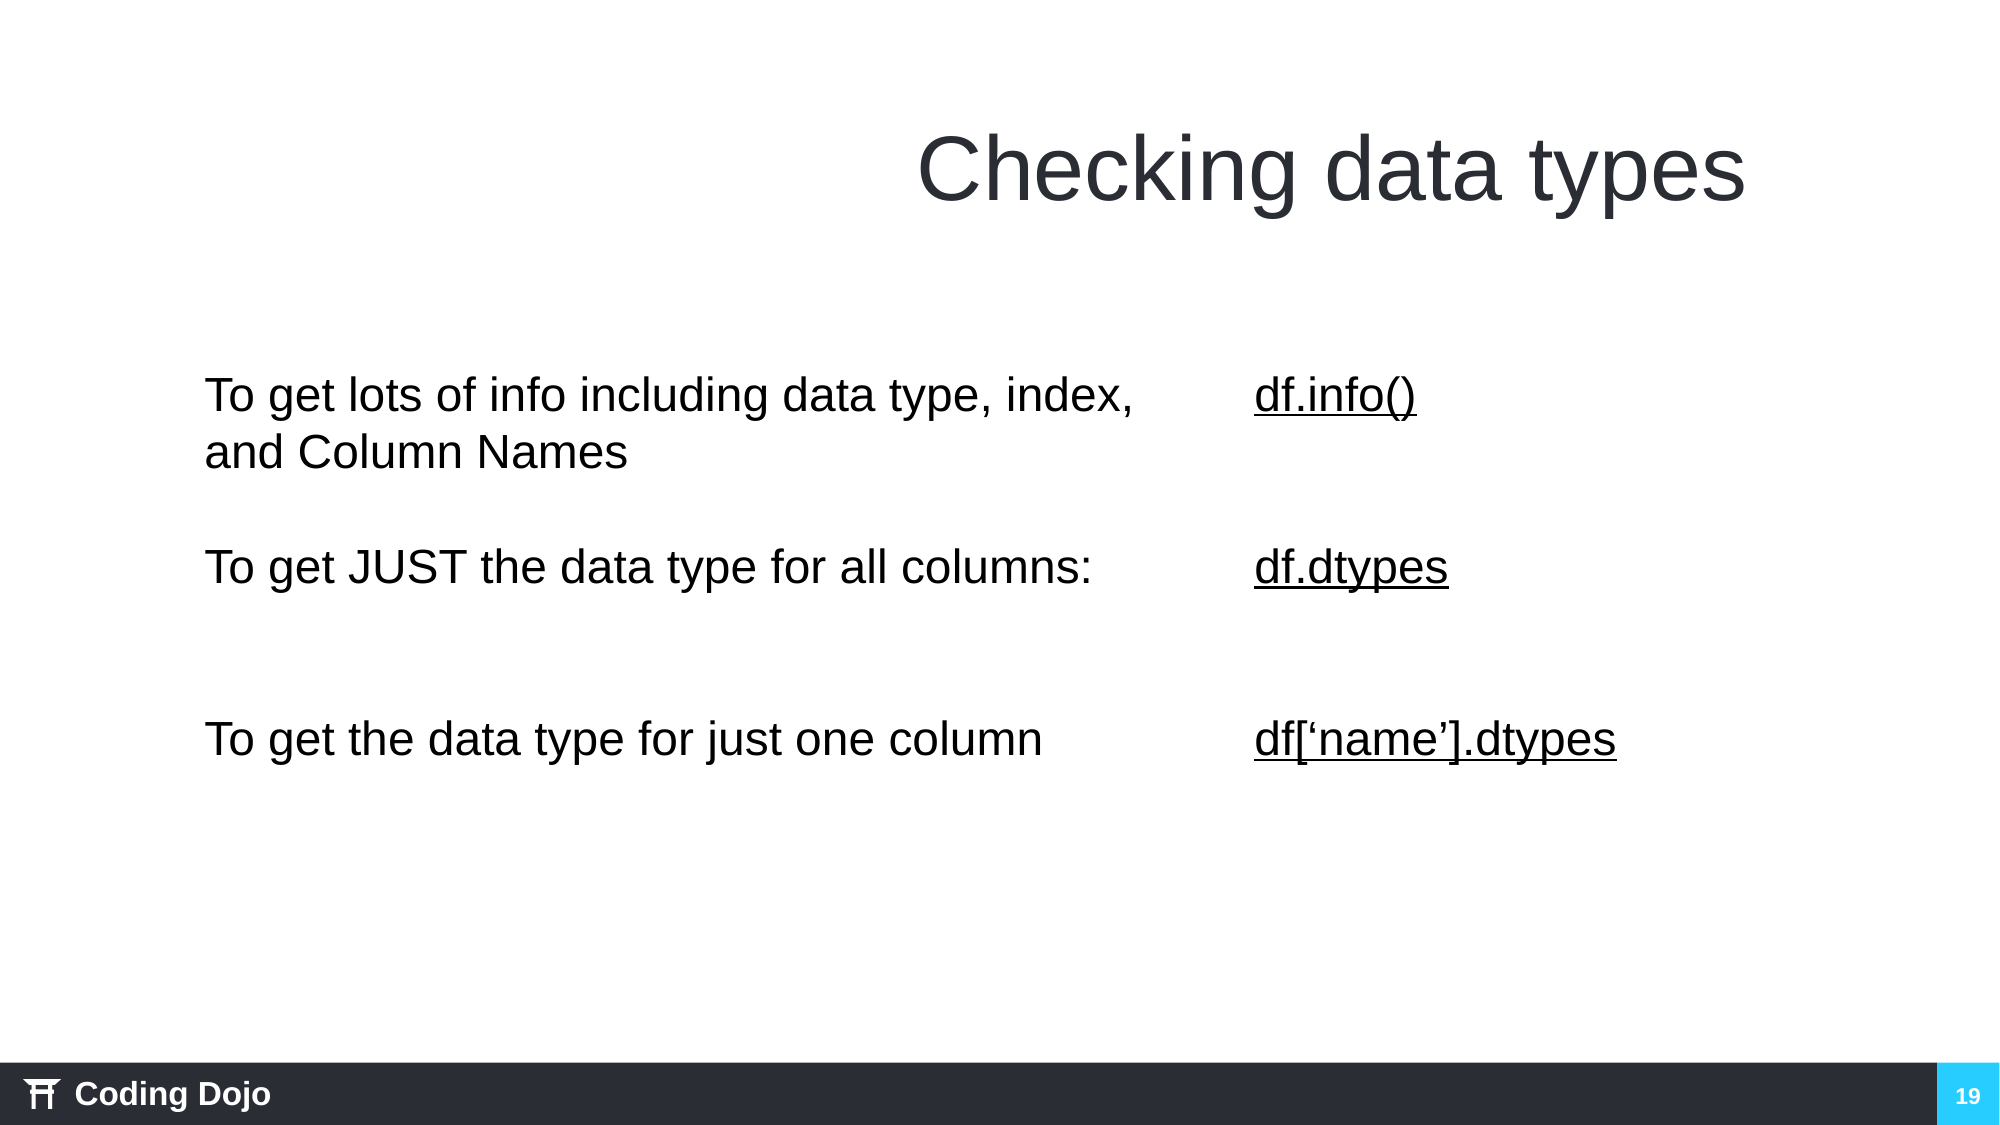

# Checking data types
To get lots of info including data type, index,	df.info()
and Column Names

To get JUST the data type for all columns:    	df.dtypes

To get the data type for just one column	   	df[‘name’].dtypes